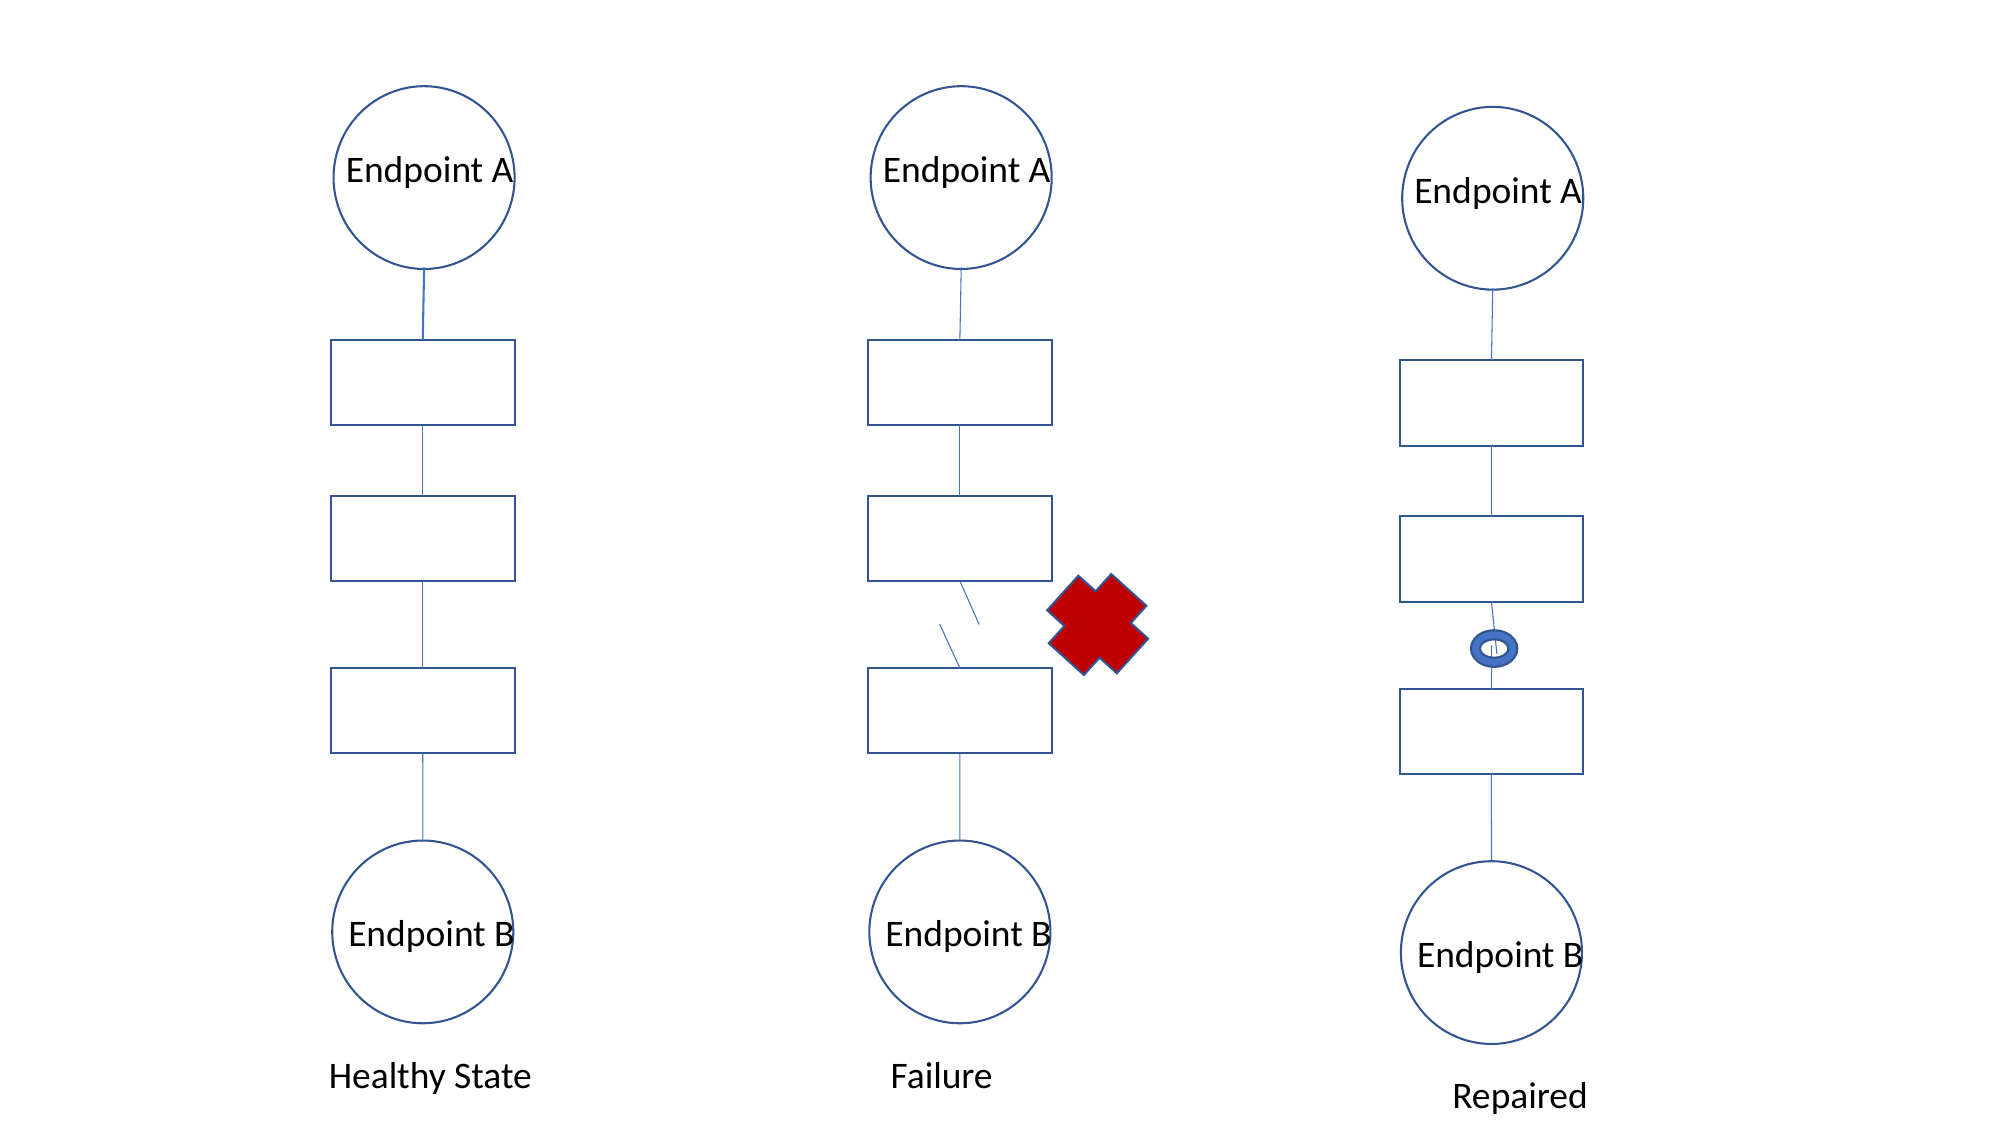

Endpoint A
Endpoint A
Endpoint A

Endpoint B
Endpoint B
Endpoint B
Healthy State
Failure
Repaired